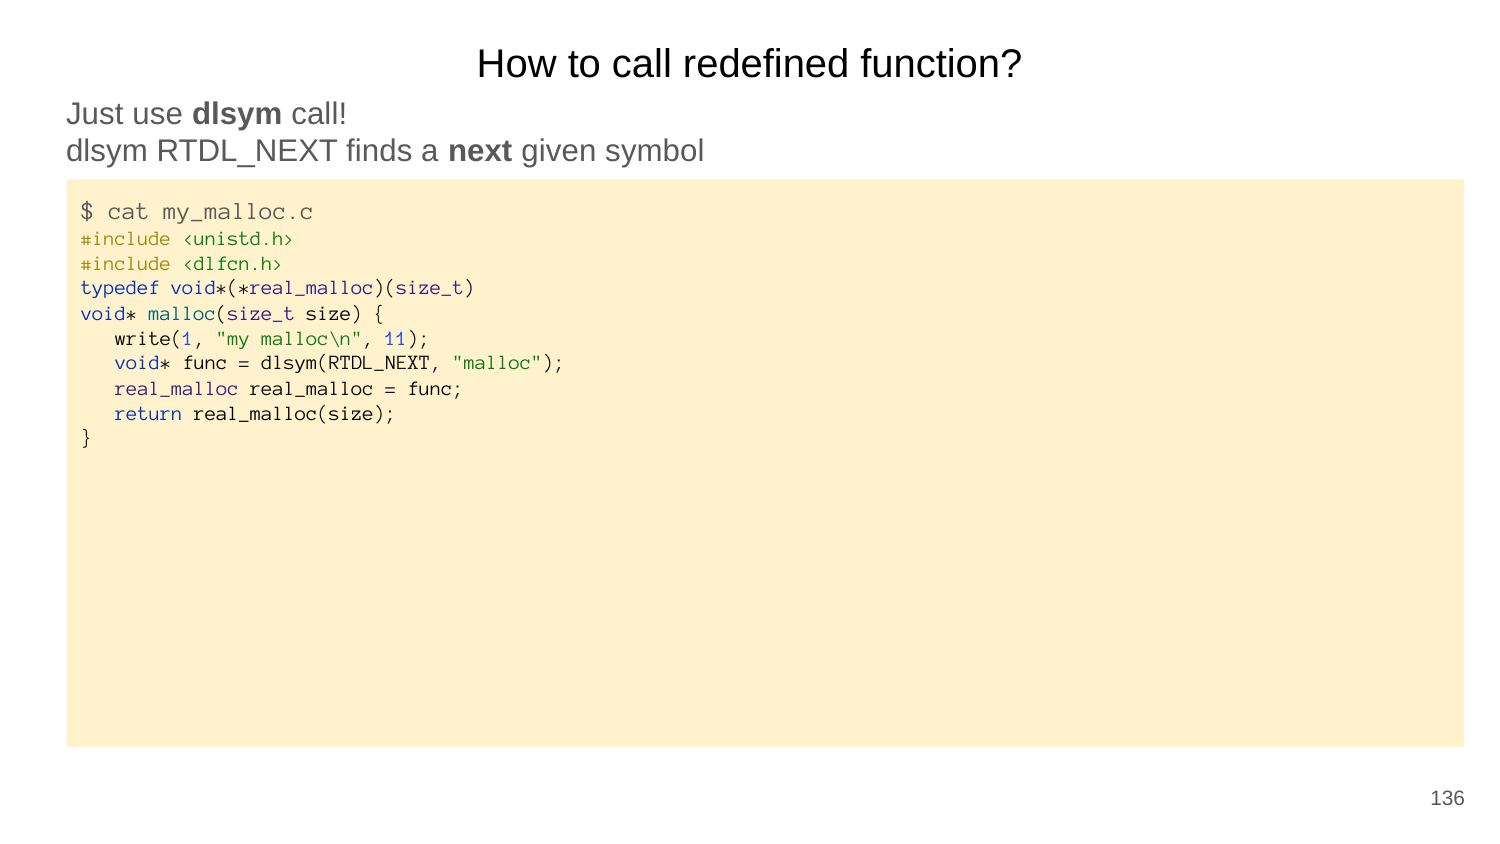

How to call redefined function?
Just use dlsym call!
dlsym RTDL_NEXT finds a next given symbol
$ cat my_malloc.c
#include <unistd.h>
#include <dlfcn.h>
typedef void*(*real_malloc)(size_t)
void* malloc(size_t size) {
   write(1, "my malloc\n", 11);
   void* func = dlsym(RTDL_NEXT, "malloc");
   real_malloc real_malloc = func;
   return real_malloc(size);
}

136